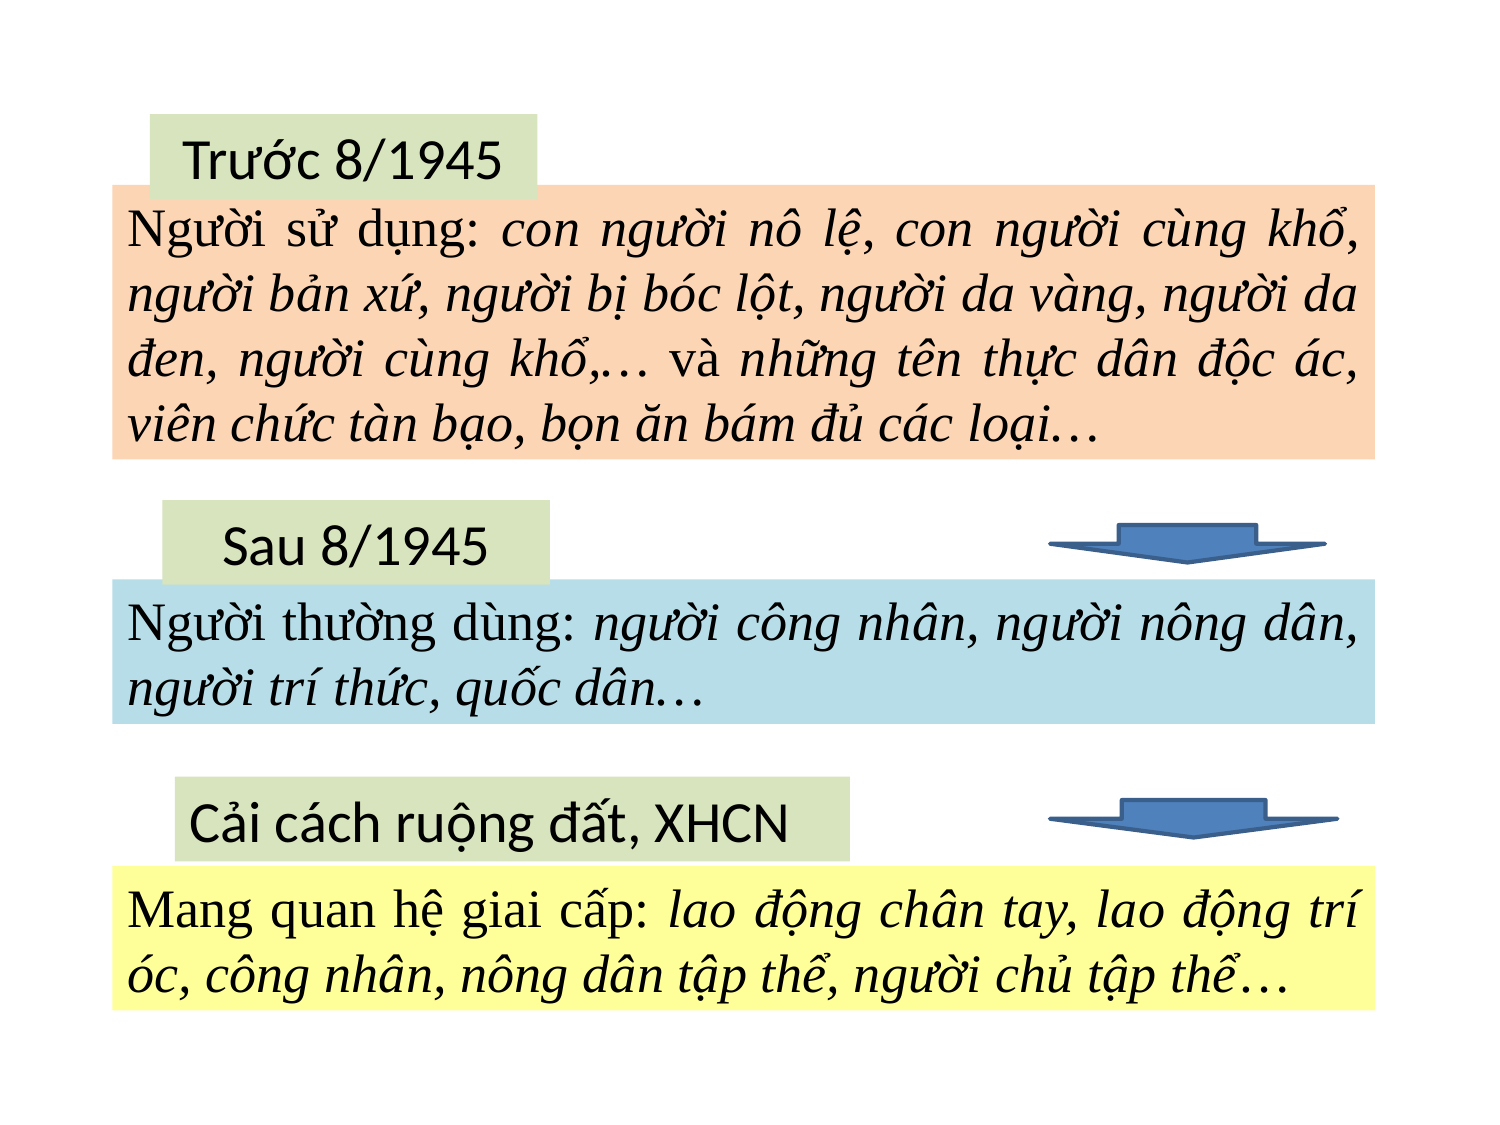

Trước 8/1945
Người sử dụng: con người nô lệ, con người cùng khổ, người bản xứ, người bị bóc lột, người da vàng, người da đen, người cùng khổ,… và những tên thực dân độc ác, viên chức tàn bạo, bọn ăn bám đủ các loại…
Sau 8/1945

Người thường dùng: người công nhân, người nông dân, người trí thức, quốc dân…
Cải cách ruộng đất, XHCN

Mang quan hệ giai cấp: lao động chân tay, lao động trí óc, công nhân, nông dân tập thể, người chủ tập thể…